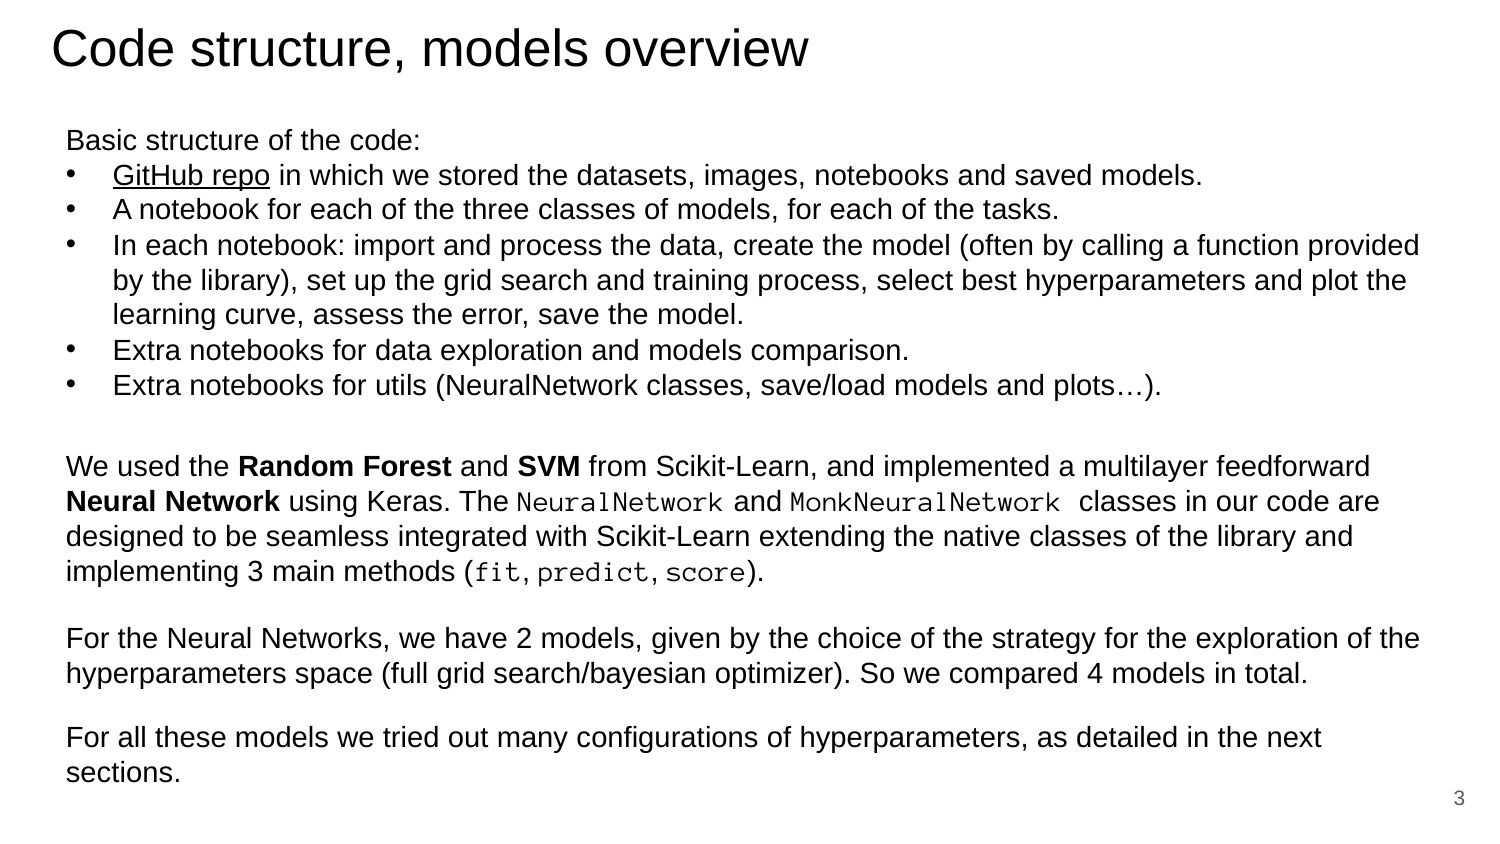

Code structure, models overview
Basic structure of the code:
GitHub repo in which we stored the datasets, images, notebooks and saved models.
A notebook for each of the three classes of models, for each of the tasks.
In each notebook: import and process the data, create the model (often by calling a function provided by the library), set up the grid search and training process, select best hyperparameters and plot the learning curve, assess the error, save the model.
Extra notebooks for data exploration and models comparison.
Extra notebooks for utils (NeuralNetwork classes, save/load models and plots…).
We used the Random Forest and SVM from Scikit-Learn, and implemented a multilayer feedforward Neural Network using Keras. The NeuralNetwork and MonkNeuralNetwork classes in our code are designed to be seamless integrated with Scikit-Learn extending the native classes of the library and implementing 3 main methods (fit, predict, score).
For the Neural Networks, we have 2 models, given by the choice of the strategy for the exploration of the  hyperparameters space (full grid search/bayesian optimizer). So we compared 4 models in total.
For all these models we tried out many configurations of hyperparameters, as detailed in the next sections.
3